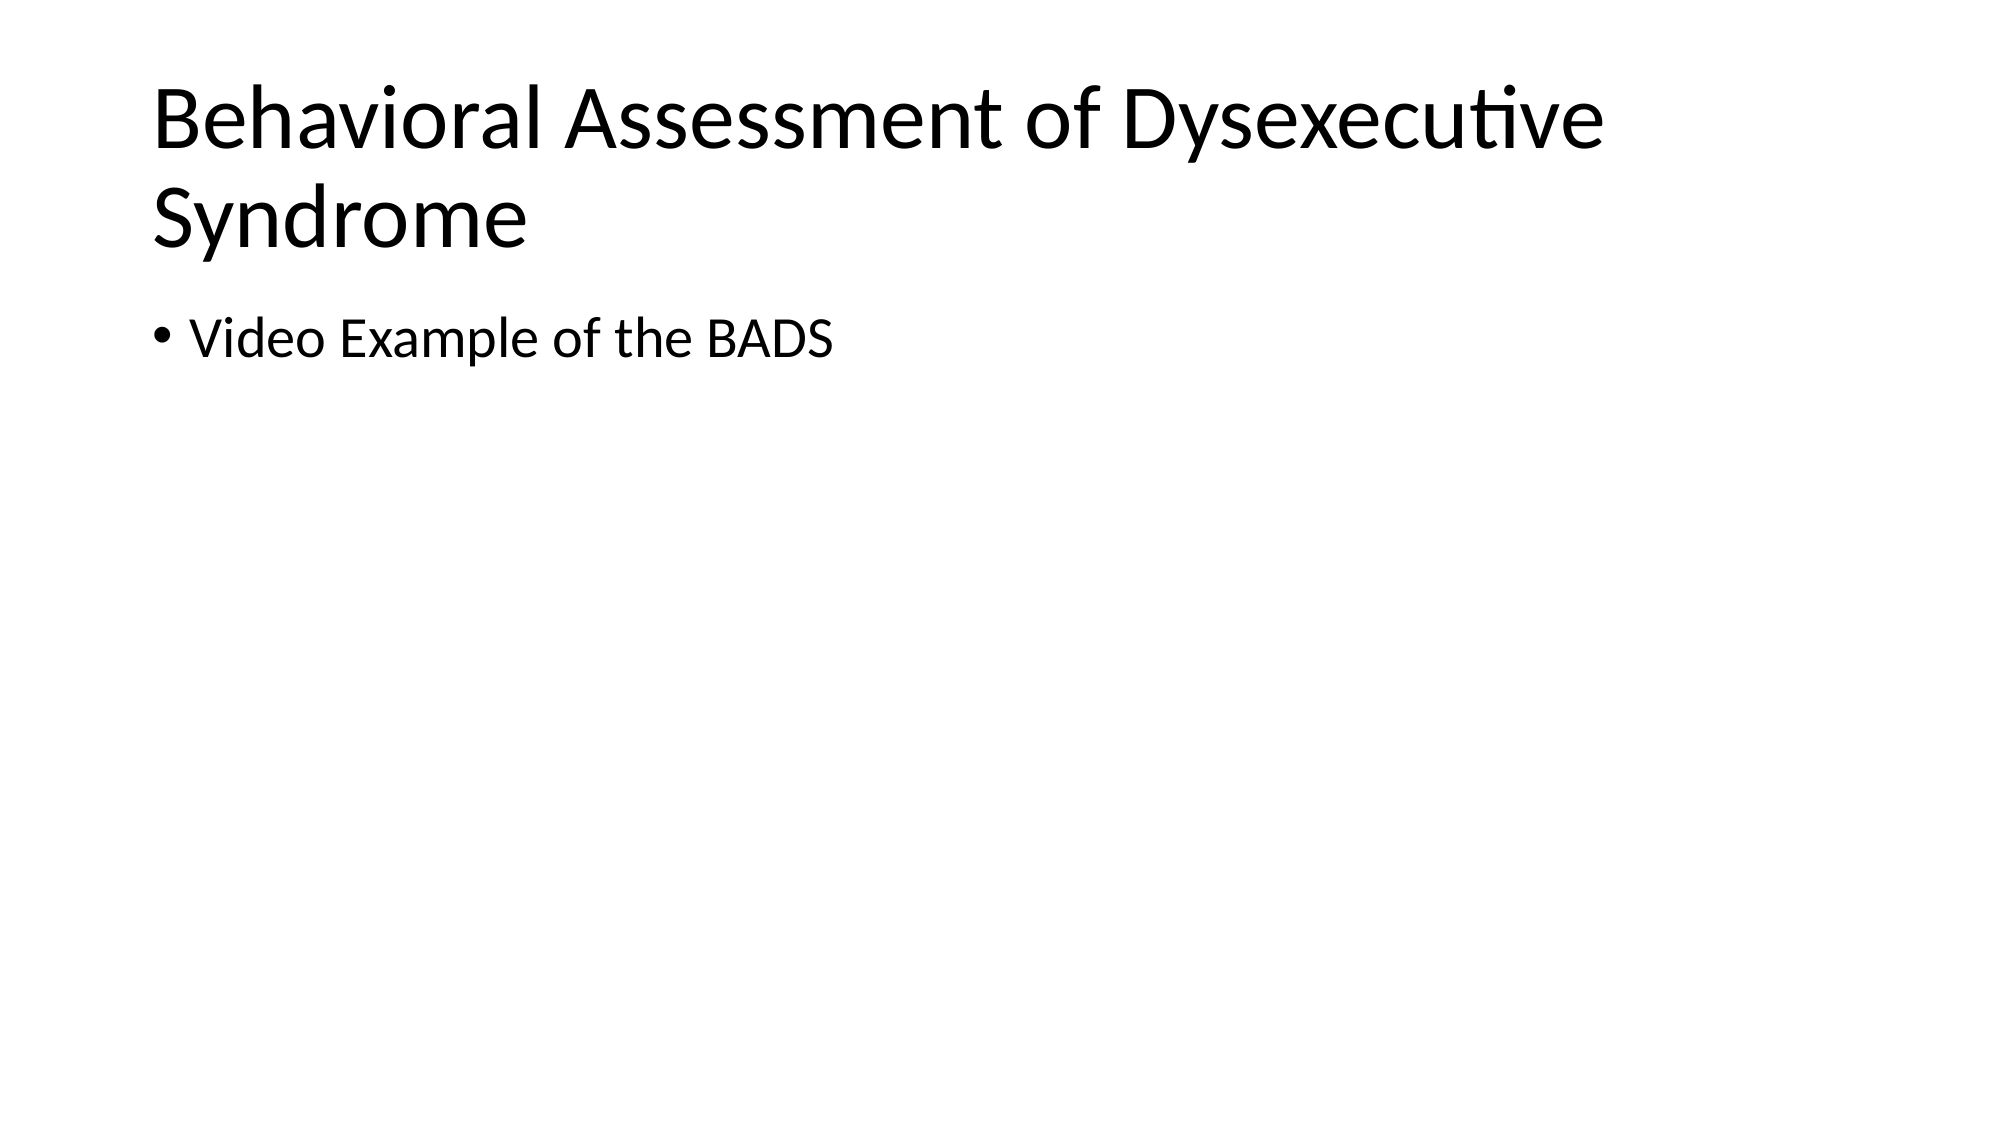

# Behavioral Assessment of Dysexecutive Syndrome
Video Example of the BADS